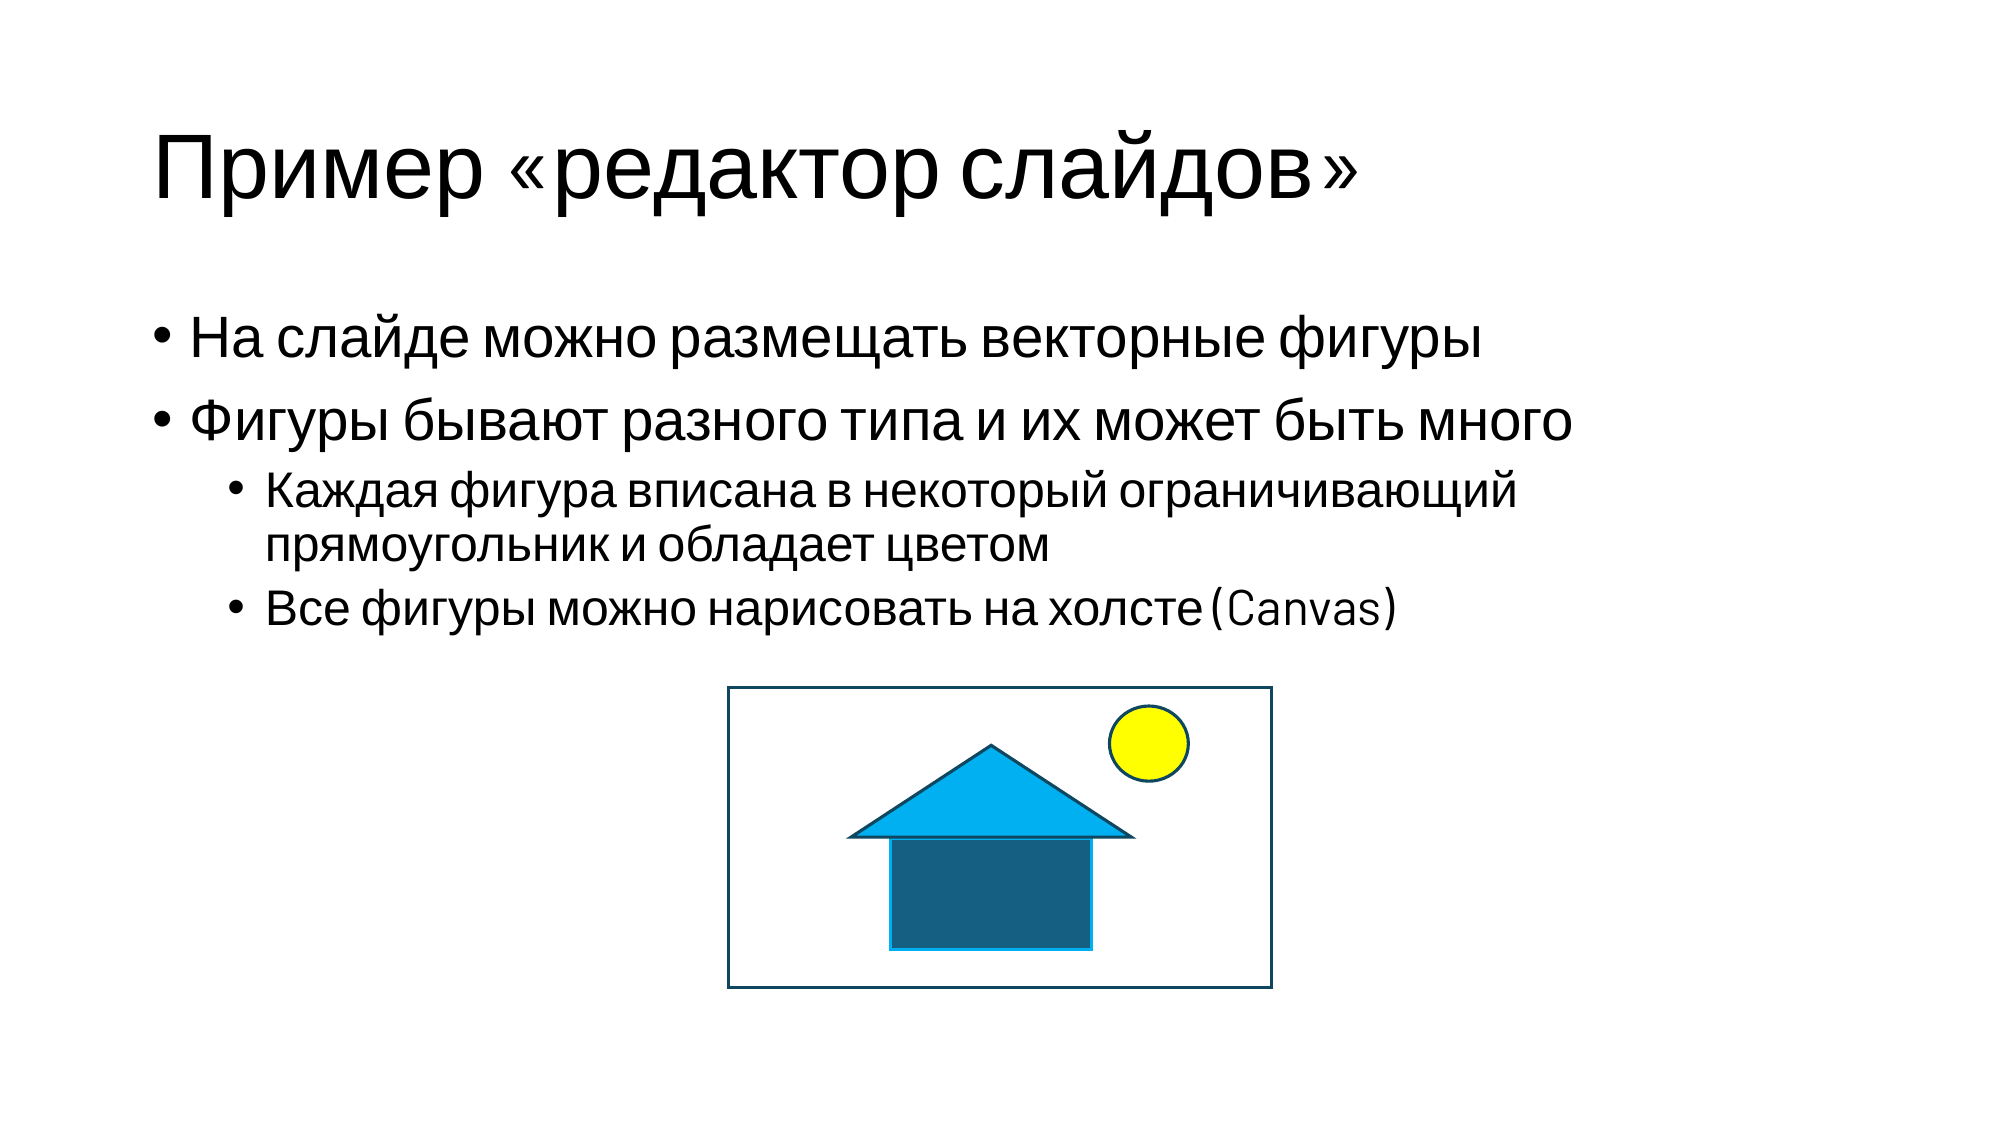

# Пример «редактор слайдов»
На слайде можно размещать векторные фигуры
Фигуры бывают разного типа и их может быть много
Каждая фигура вписана в некоторый ограничивающий прямоугольник и обладает цветом
Все фигуры можно нарисовать на холсте (Canvas)